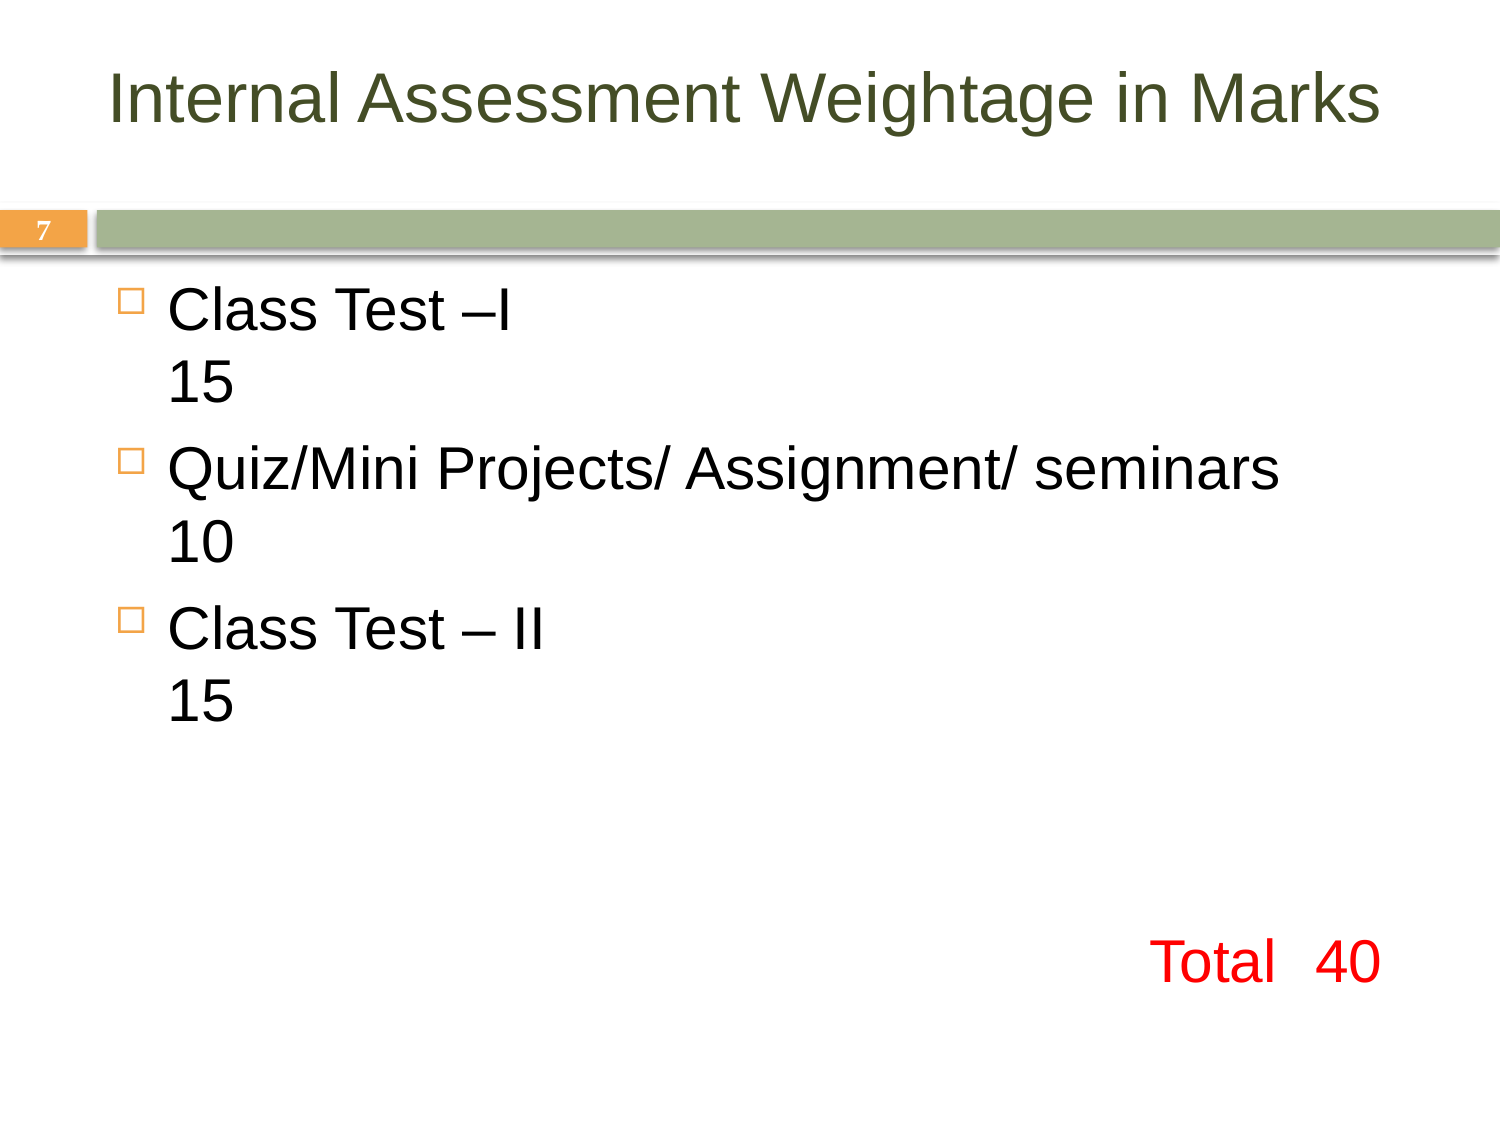

# Internal Assessment Weightage in Marks
7
Class Test –I						15
Quiz/Mini Projects/ Assignment/ seminars 	10
Class Test – II						15

                   				        Total	40